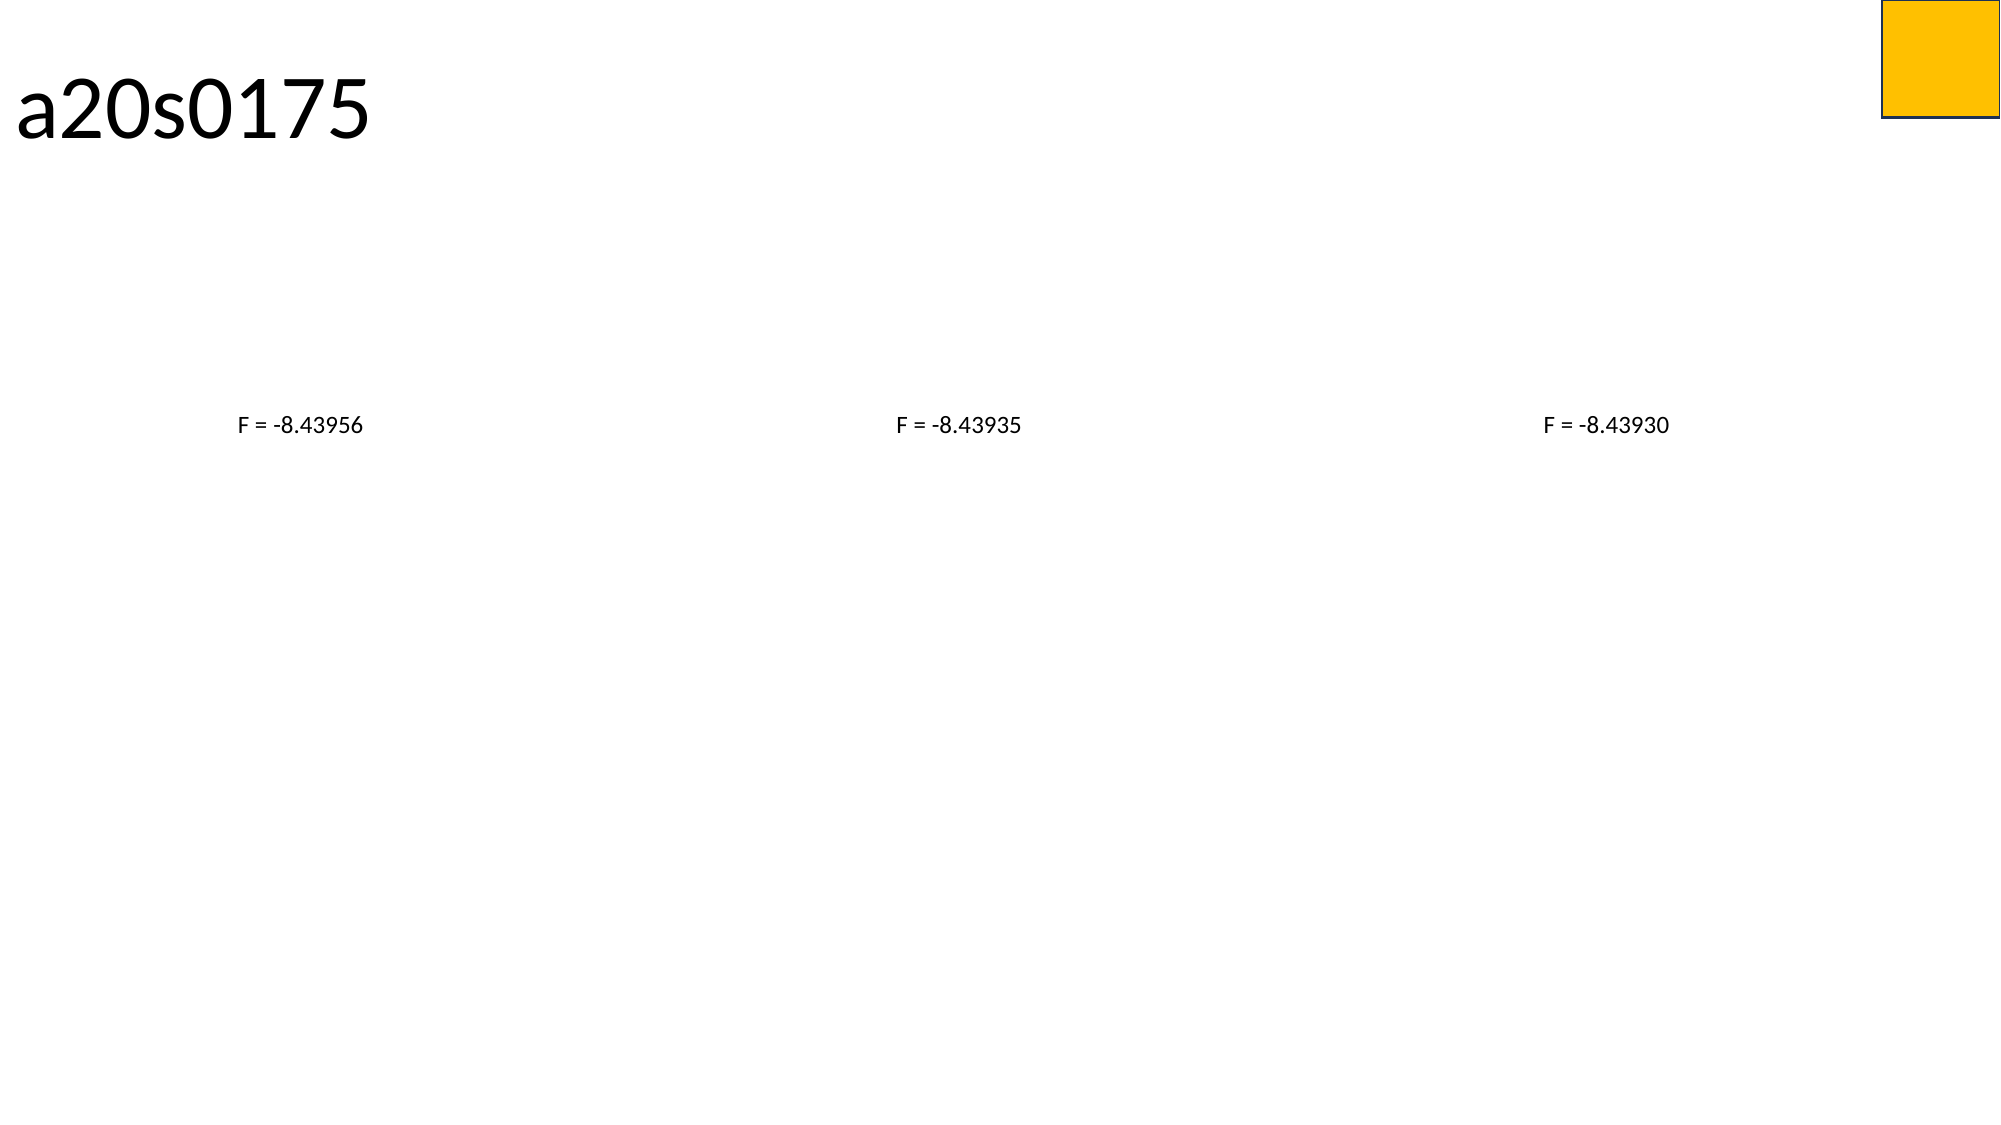

# a20s0175

F = -8.43956
F = -8.43935
F = -8.43930
n_coarse = 2